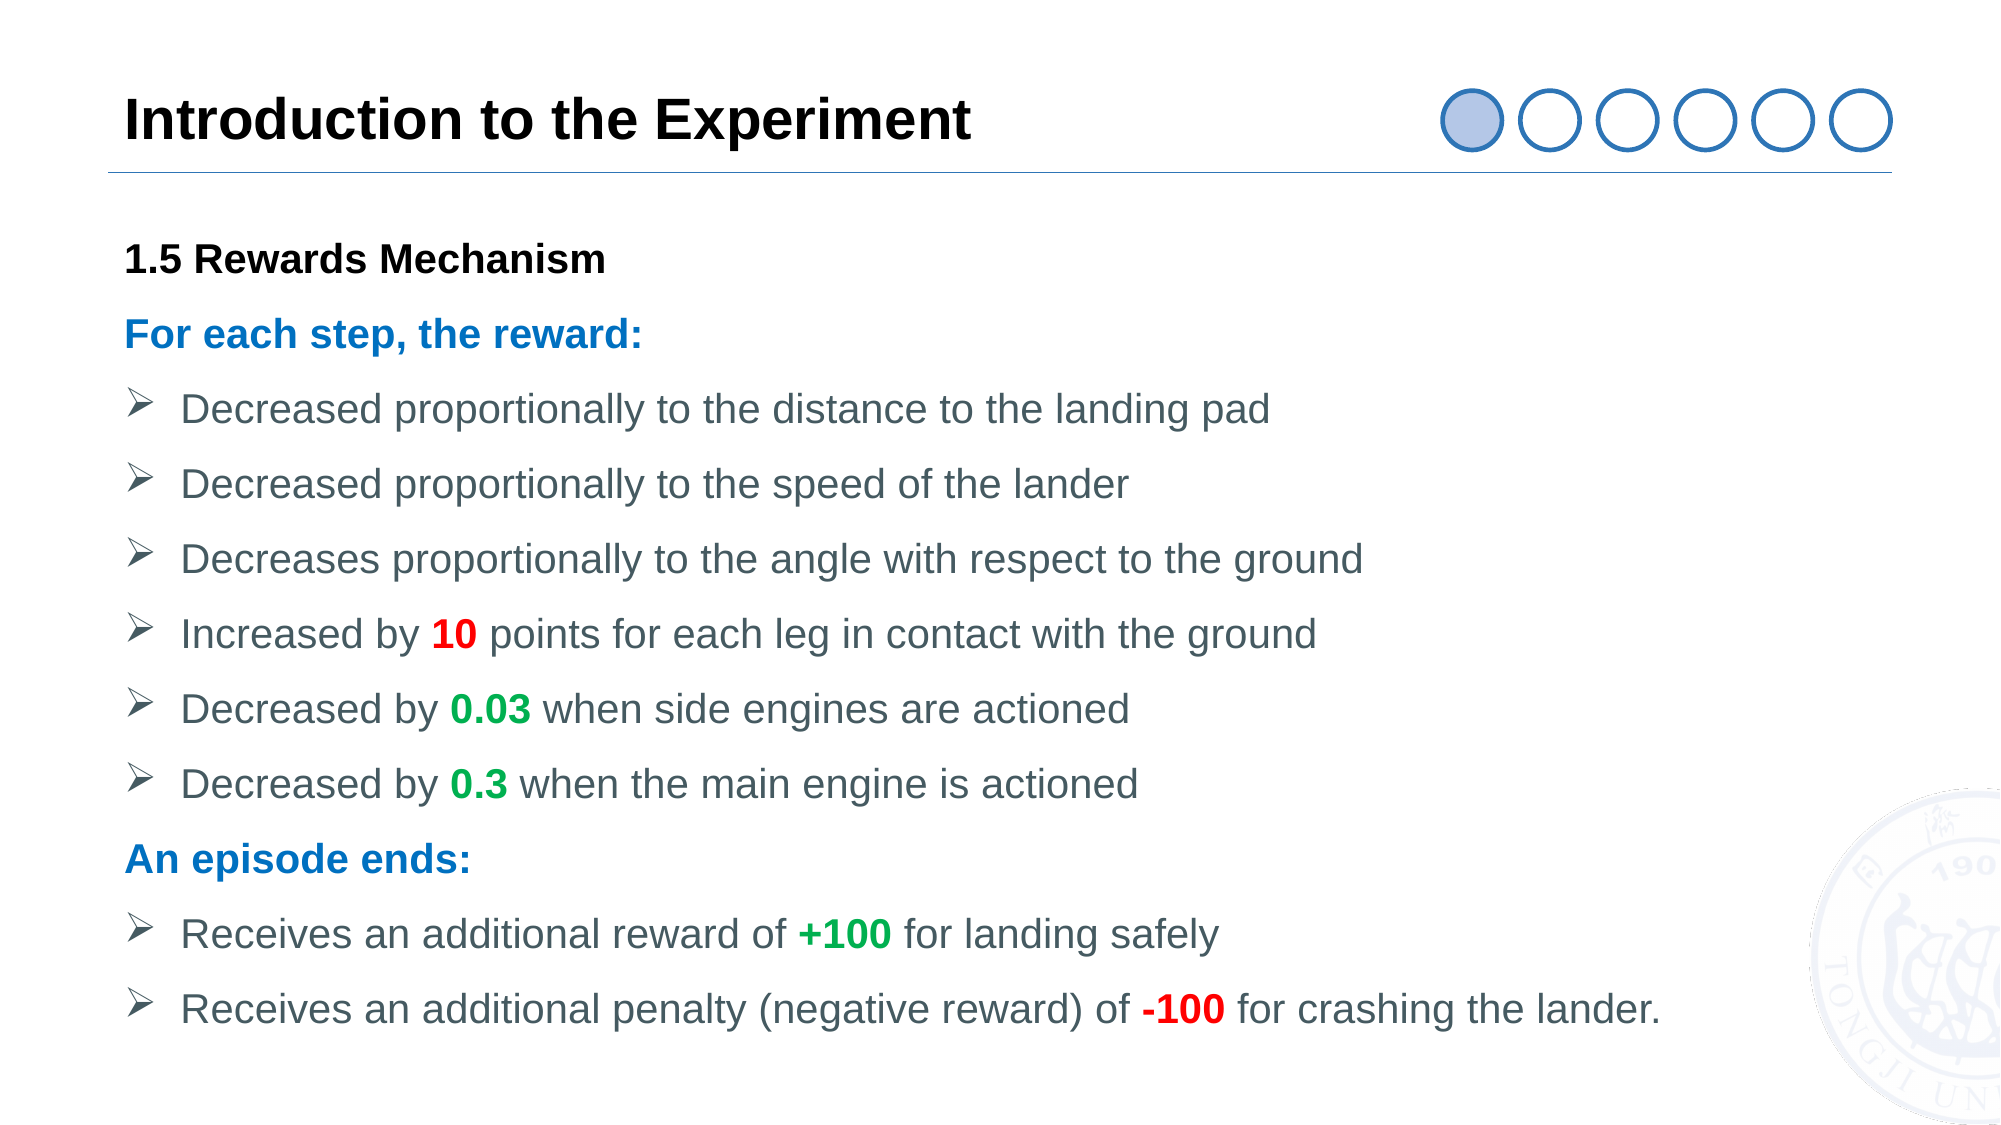

Introduction to the Experiment

1.5 Rewards Mechanism
For each step, the reward:
Decreased proportionally to the distance to the landing pad
Decreased proportionally to the speed of the lander
Decreases proportionally to the angle with respect to the ground
Increased by 10 points for each leg in contact with the ground
Decreased by 0.03 when side engines are actioned
Decreased by 0.3 when the main engine is actioned
An episode ends:
Receives an additional reward of +100 for landing safely
Receives an additional penalty (negative reward) of -100 for crashing the lander.